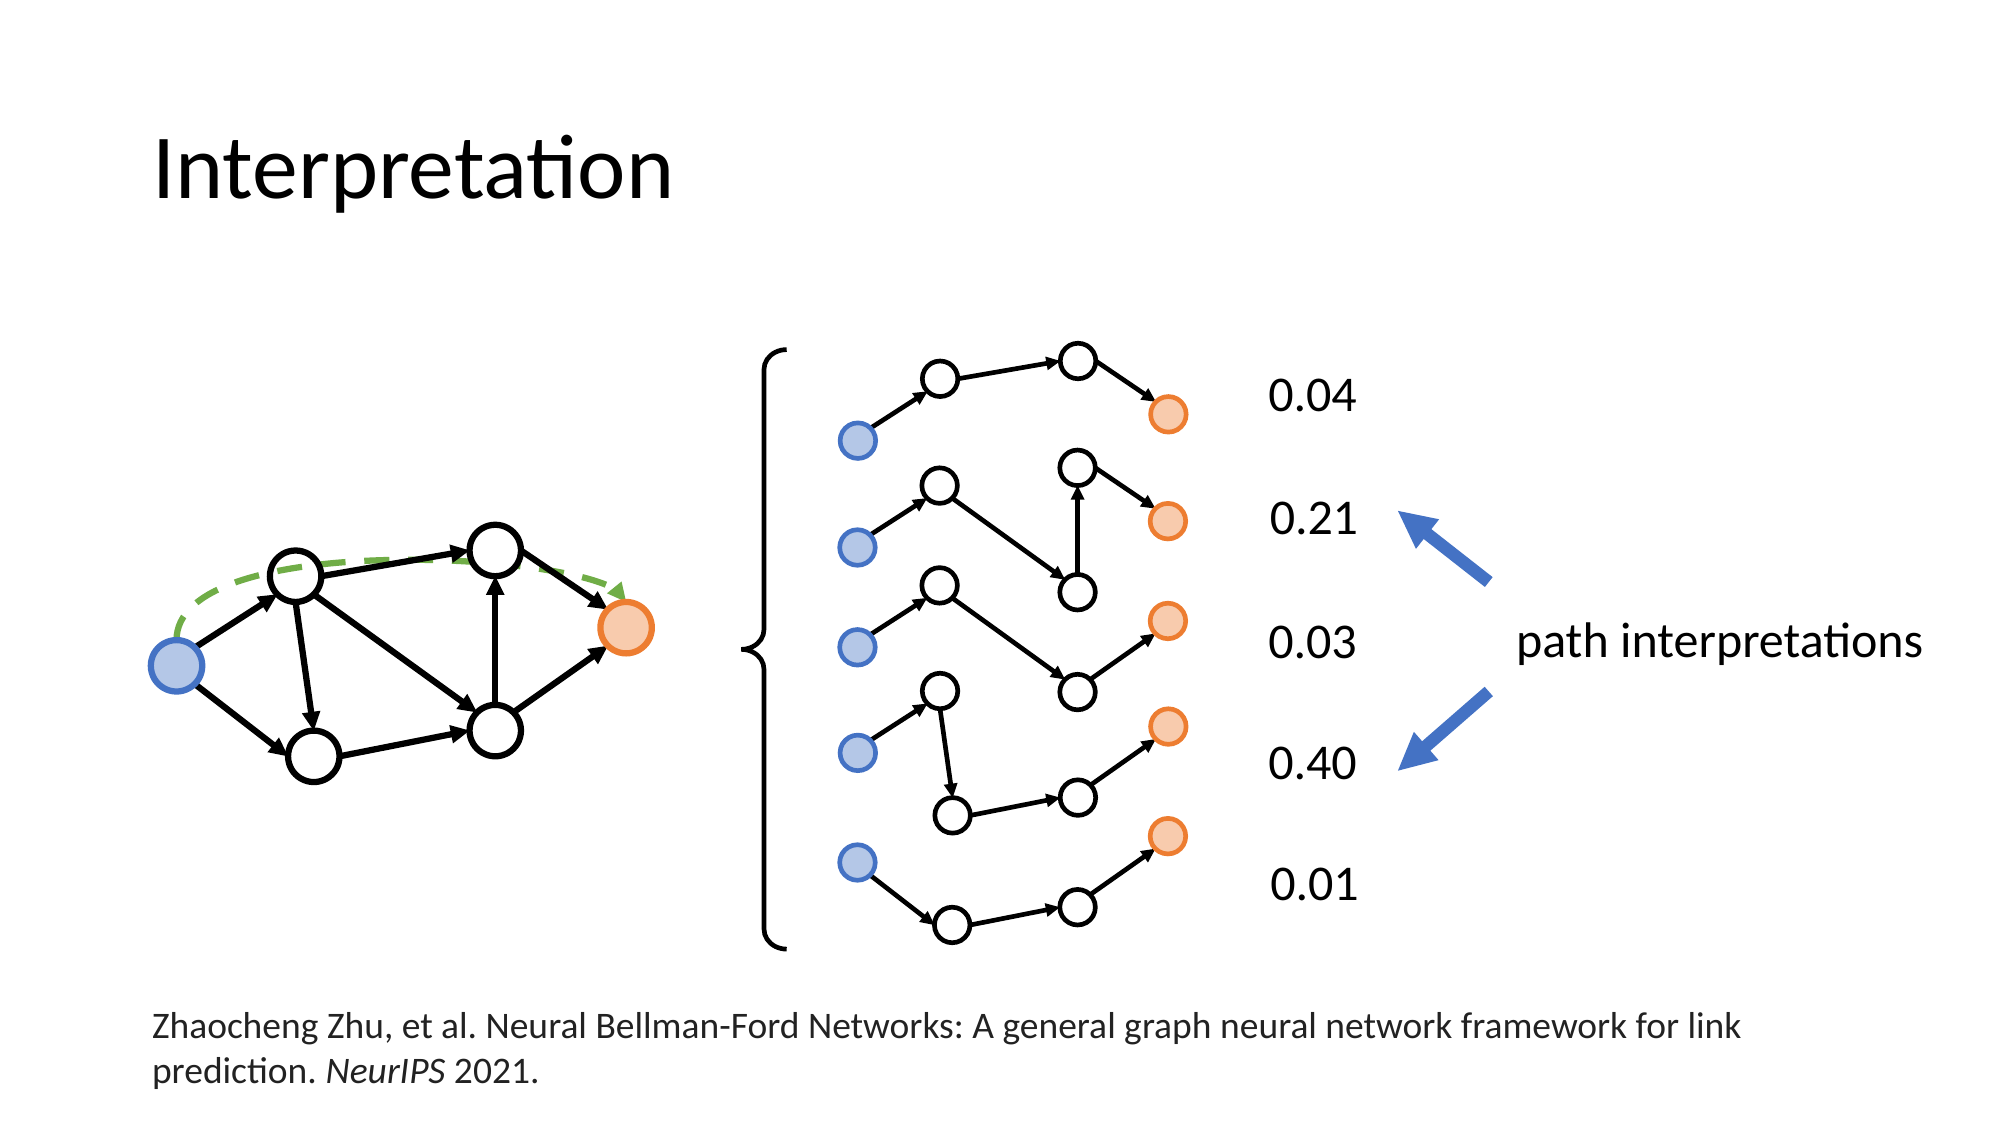

# Interpretation

0.04
0.21
0.03
0.40
0.01

path interpretations
Zhaocheng Zhu, et al. Neural Bellman-Ford Networks: A general graph neural network framework for link prediction. NeurIPS 2021.